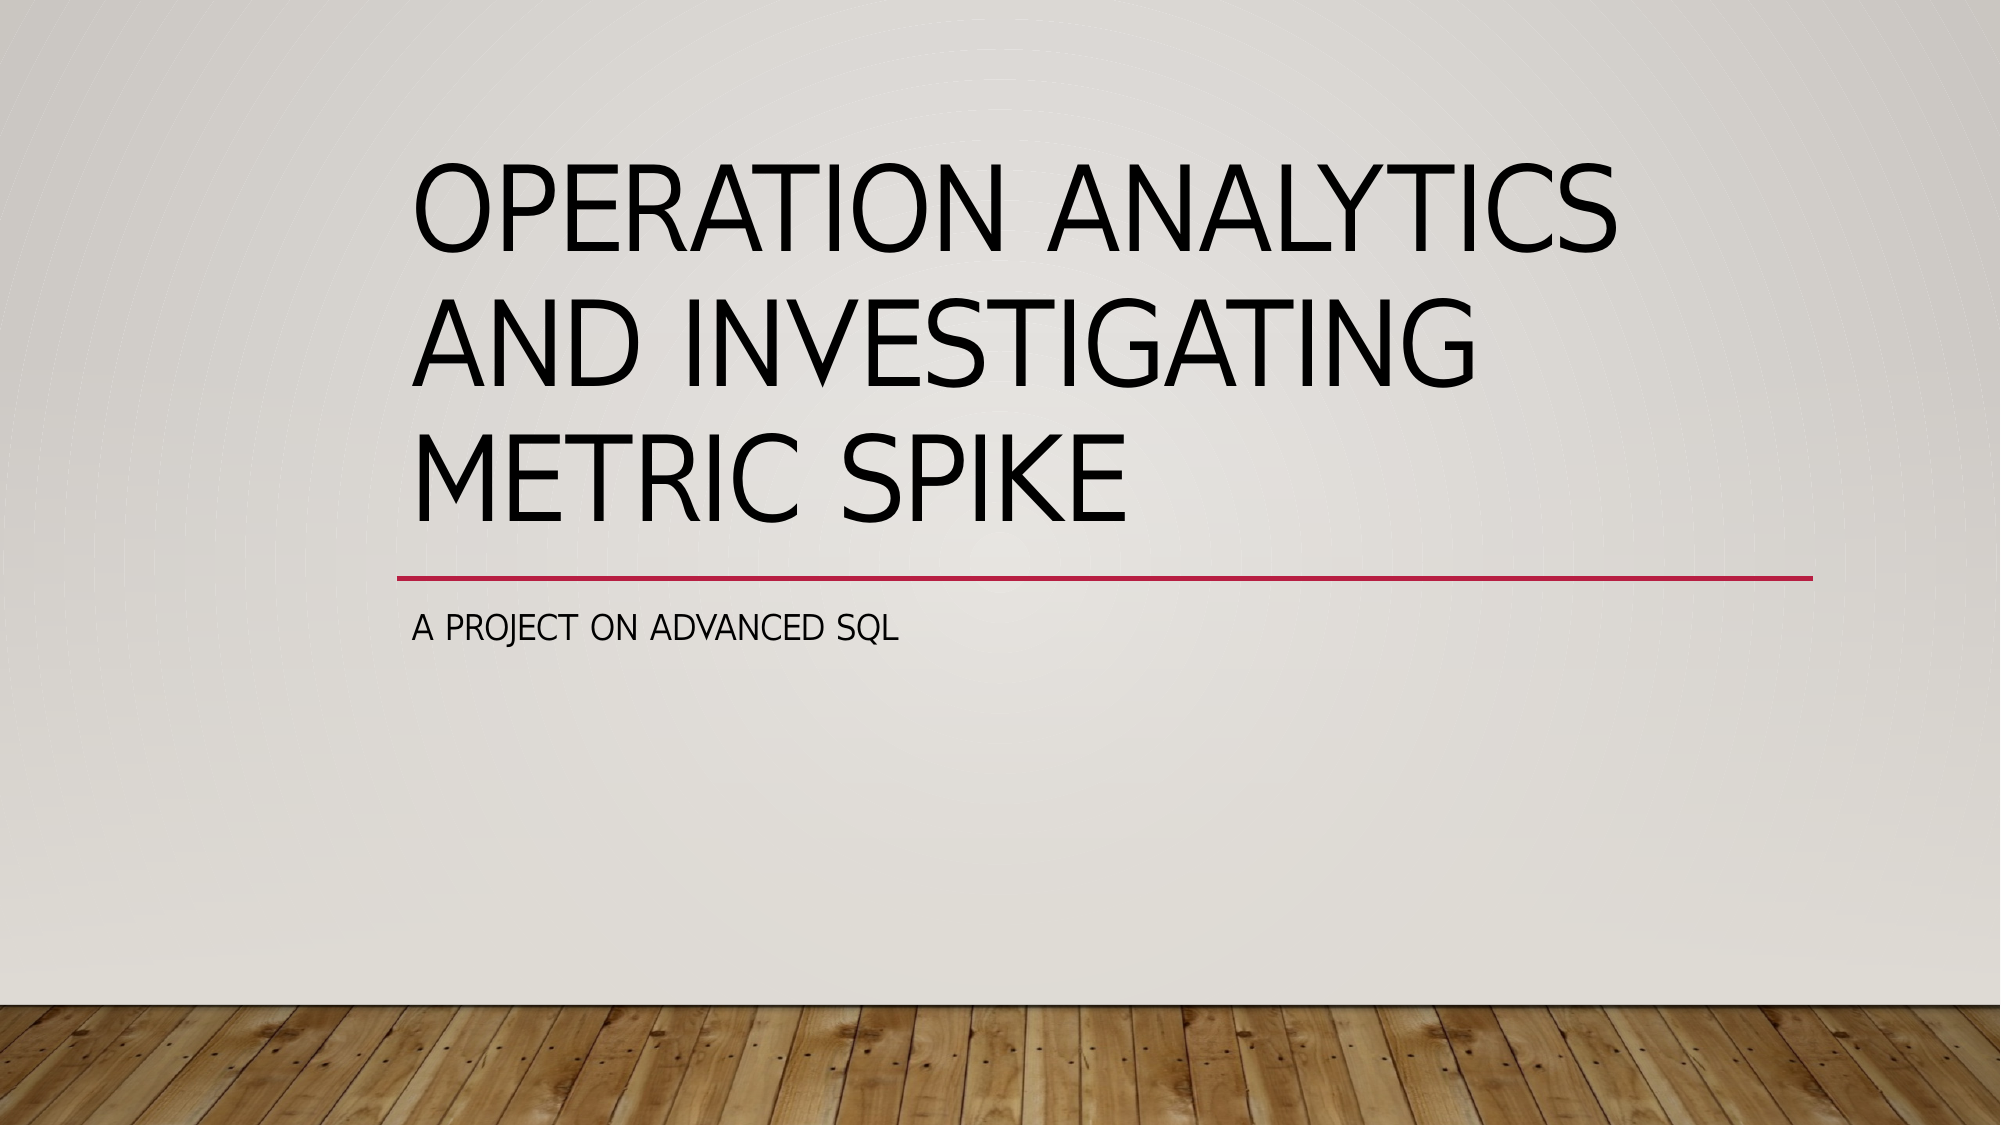

# Operation Analytics and investigating metric spike
A project on advanced sql